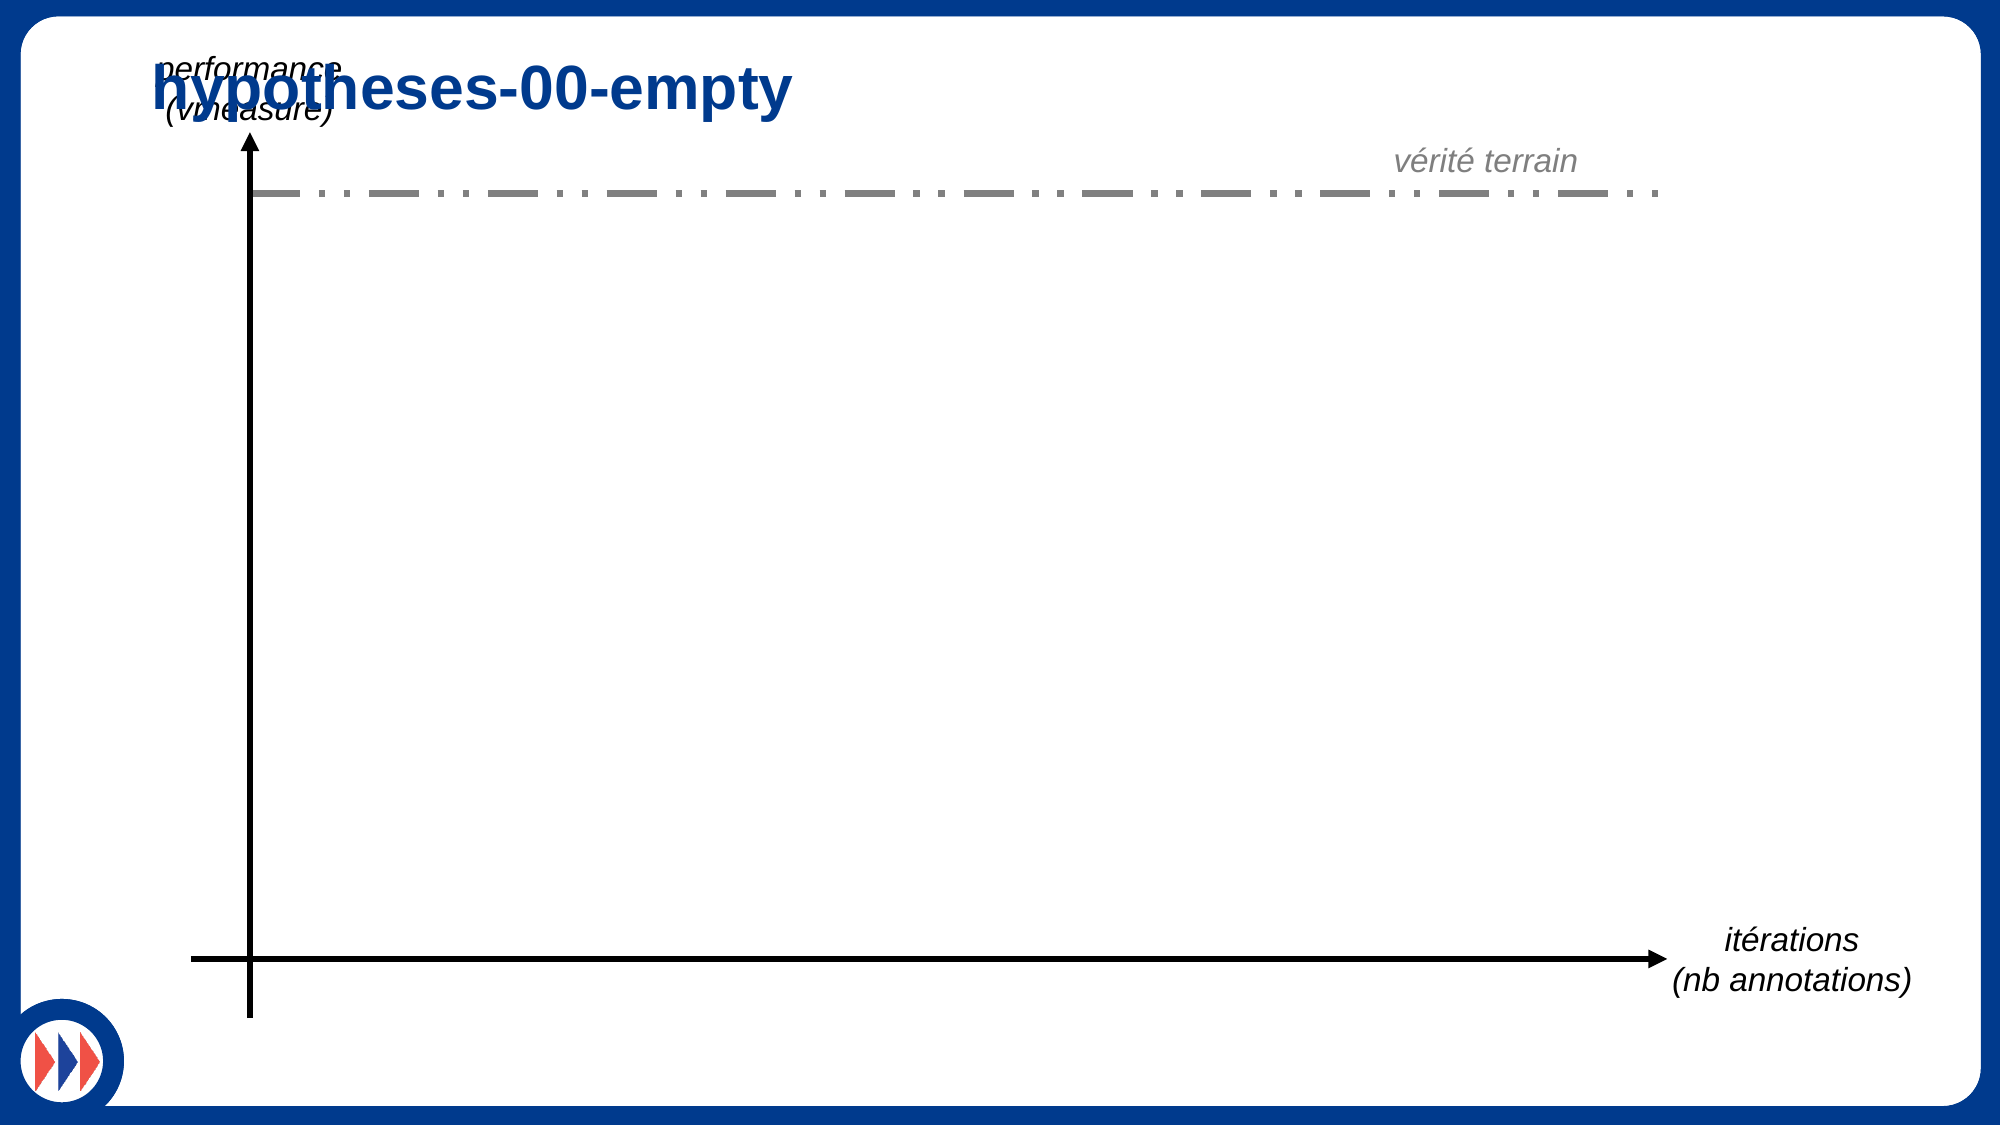

performance
(vmeasure)

itérations
(nb annotations)
vérité terrain

# hypotheses-00-empty